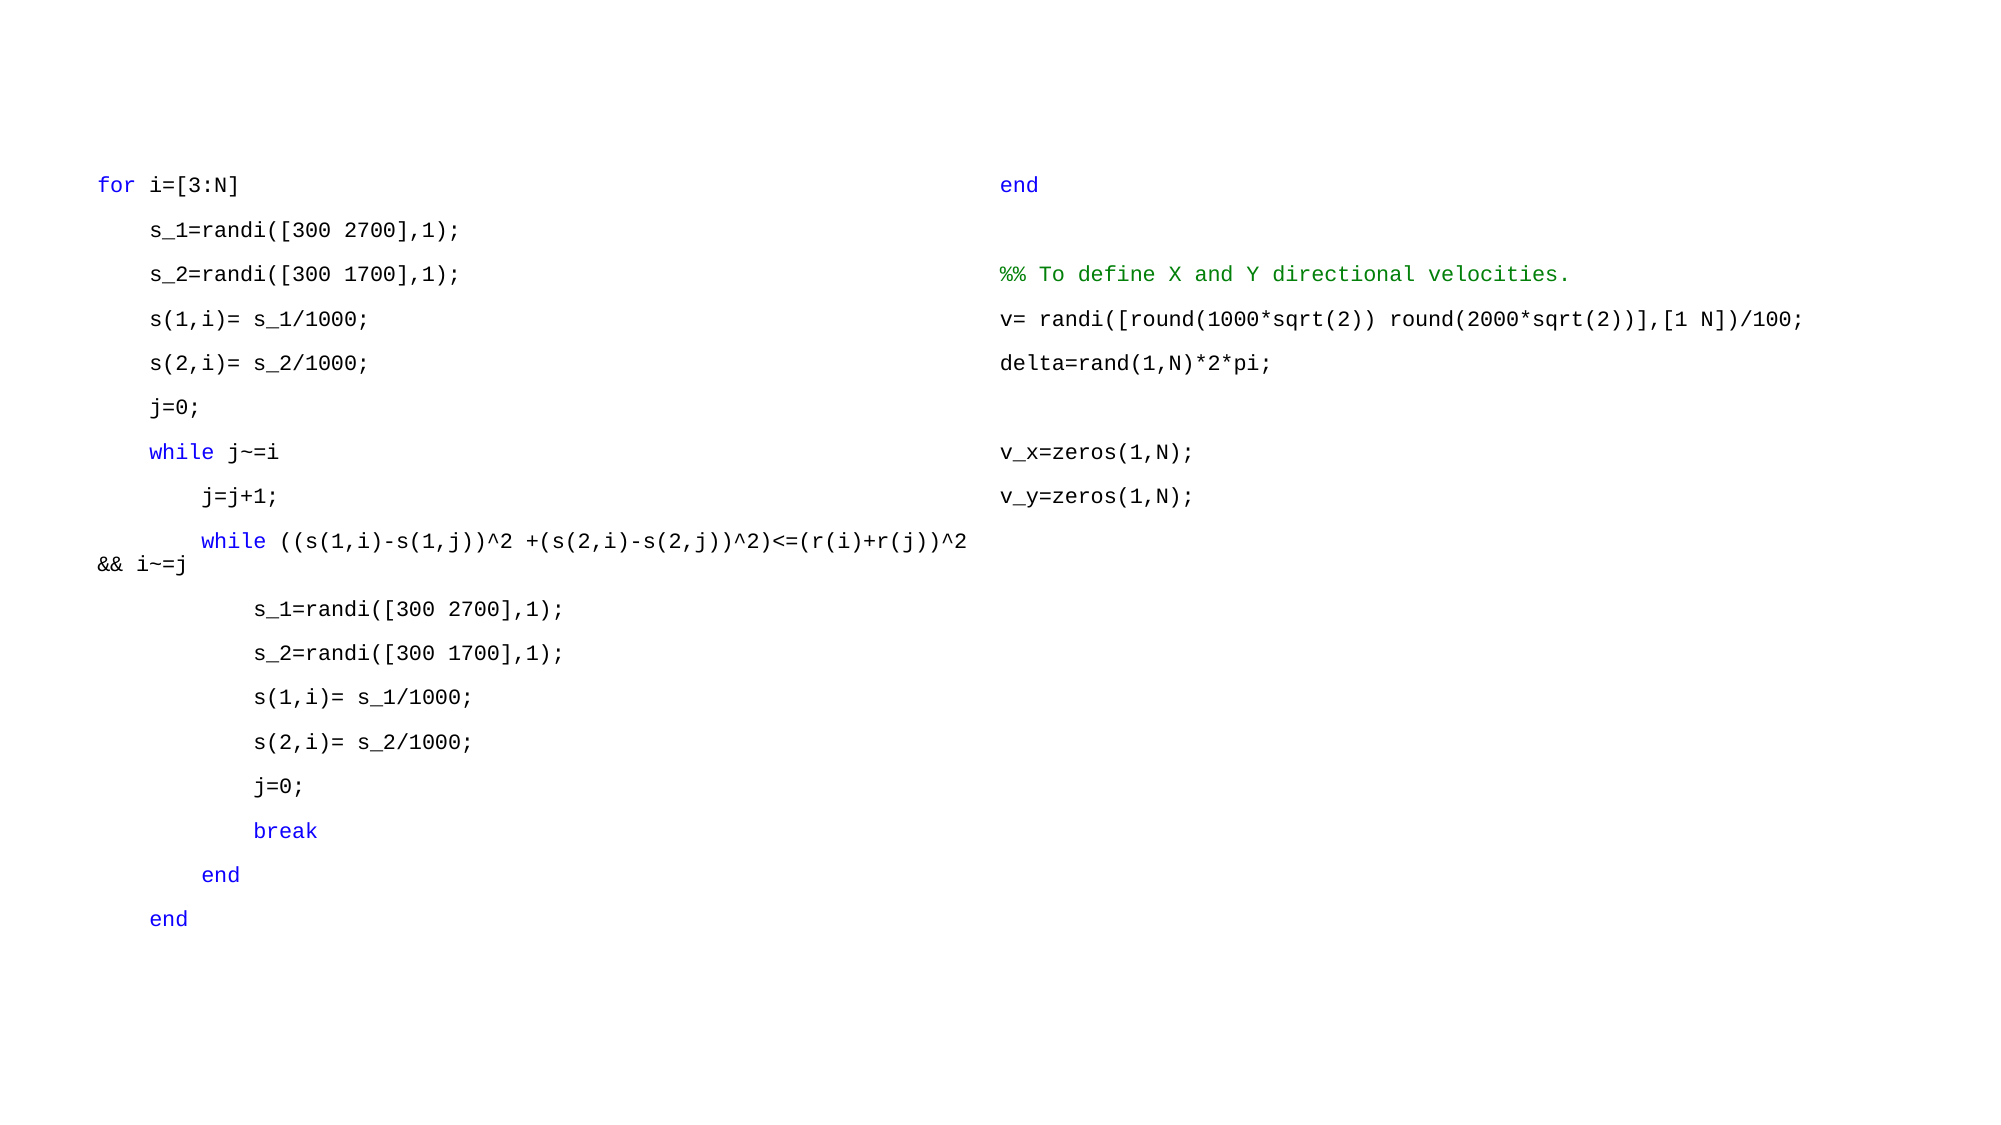

for i=[3:N]
    s_1=randi([300 2700],1);
    s_2=randi([300 1700],1);
    s(1,i)= s_1/1000;
    s(2,i)= s_2/1000;
    j=0;
    while j~=i
        j=j+1;
        while ((s(1,i)-s(1,j))^2 +(s(2,i)-s(2,j))^2)<=(r(i)+r(j))^2 && i~=j
            s_1=randi([300 2700],1);
            s_2=randi([300 1700],1);
            s(1,i)= s_1/1000;
            s(2,i)= s_2/1000;
            j=0;
            break
        end
    end
end

%% To define X and Y directional velocities.
v= randi([round(1000*sqrt(2)) round(2000*sqrt(2))],[1 N])/100;
delta=rand(1,N)*2*pi;

v_x=zeros(1,N);
v_y=zeros(1,N);